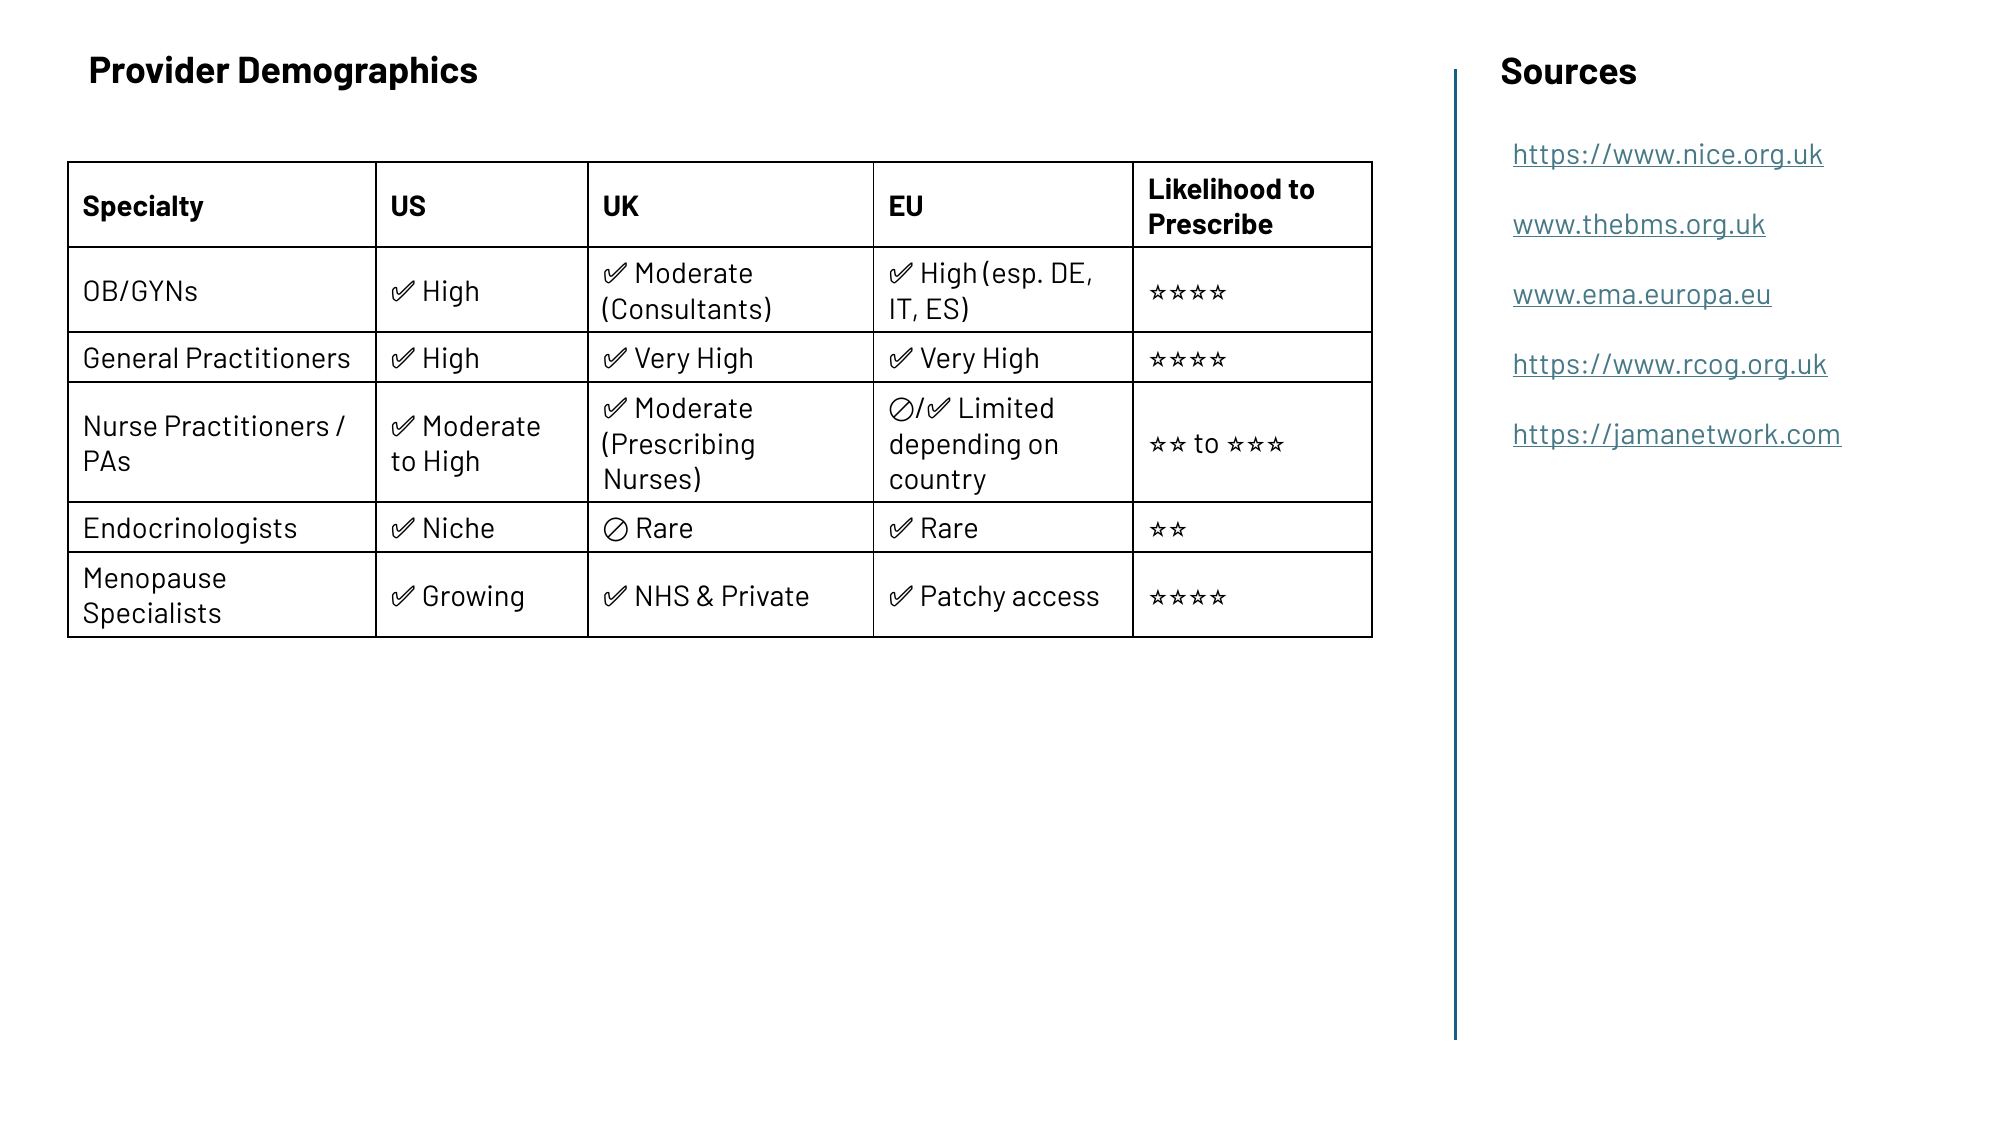

Provider Demographics
Sources
https://www.nice.org.uk

www.thebms.org.uk

www.ema.europa.eu

https://www.rcog.org.uk

https://jamanetwork.com

| Specialty | US | UK | EU | Likelihood to Prescribe |
| --- | --- | --- | --- | --- |
| OB/GYNs | ✅ High | ✅ Moderate (Consultants) | ✅ High (esp. DE, IT, ES) | ⭐⭐⭐⭐ |
| General Practitioners | ✅ High | ✅ Very High | ✅ Very High | ⭐⭐⭐⭐ |
| Nurse Practitioners / PAs | ✅ Moderate to High | ✅ Moderate (Prescribing Nurses) | 🚫/✅ Limited depending on country | ⭐⭐ to ⭐⭐⭐ |
| Endocrinologists | ✅ Niche | 🚫 Rare | ✅ Rare | ⭐⭐ |
| Menopause Specialists | ✅ Growing | ✅ NHS & Private | ✅ Patchy access | ⭐⭐⭐⭐ |